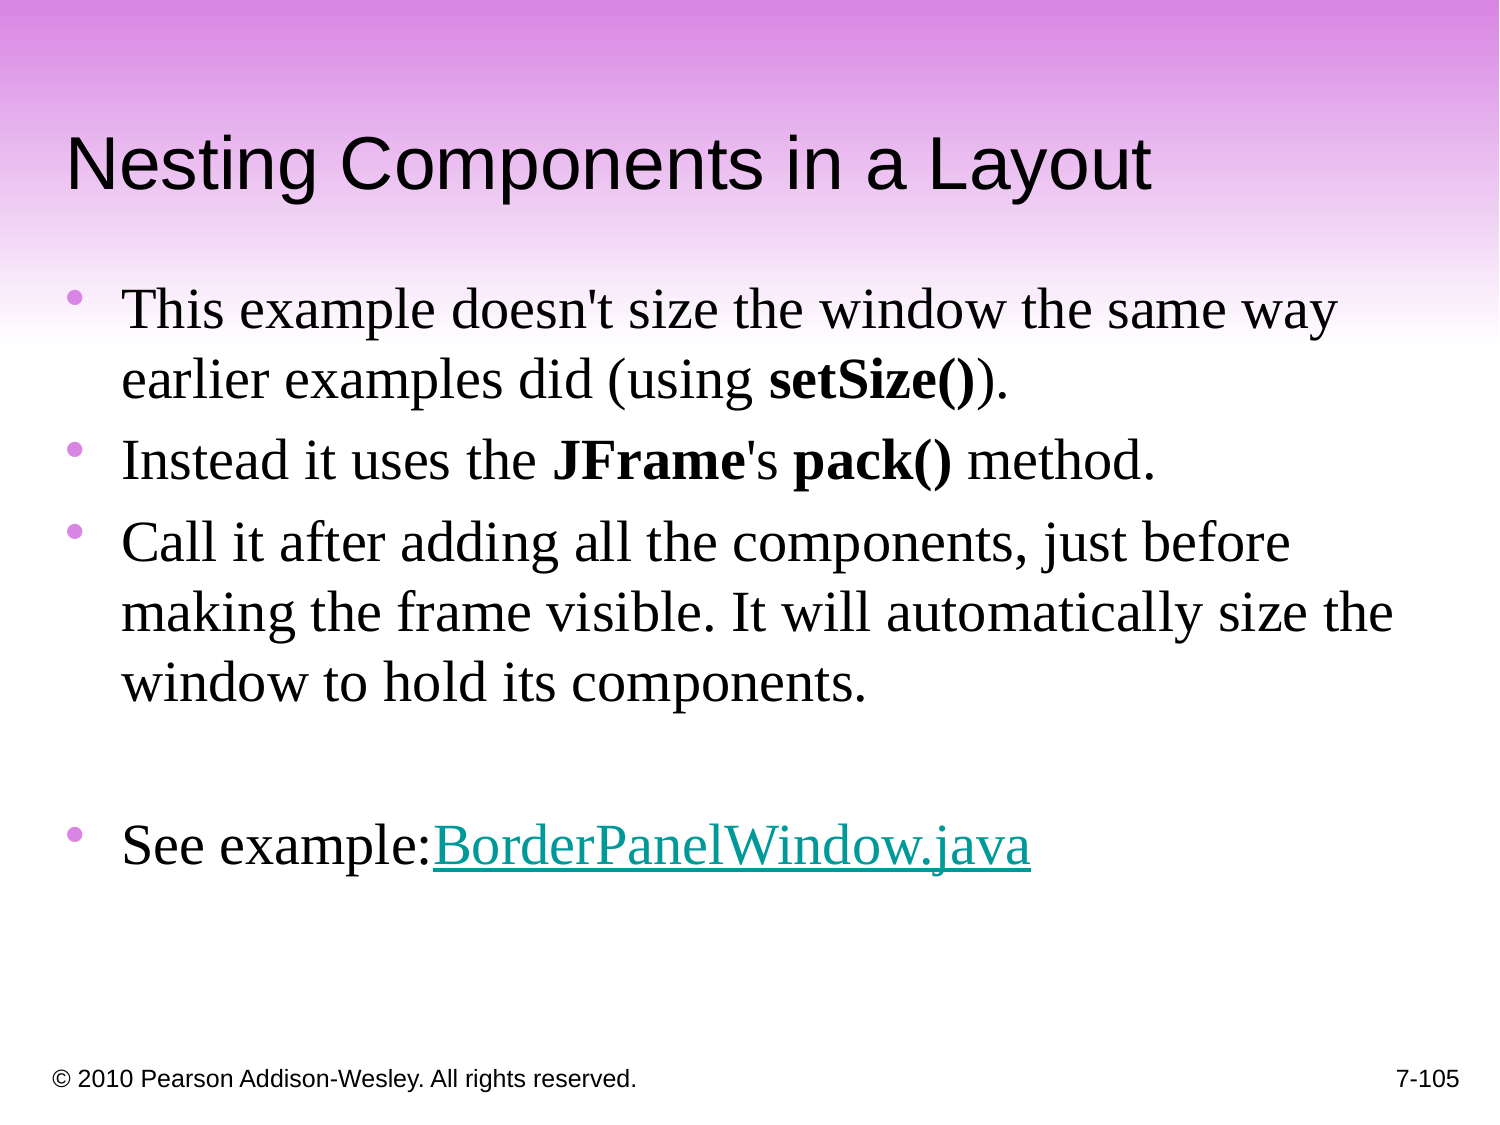

Nesting Components in a Layout
This example doesn't size the window the same way earlier examples did (using setSize()).
Instead it uses the JFrame's pack() method.
Call it after adding all the components, just before making the frame visible. It will automatically size the window to hold its components.

See example:BorderPanelWindow.java

7-105